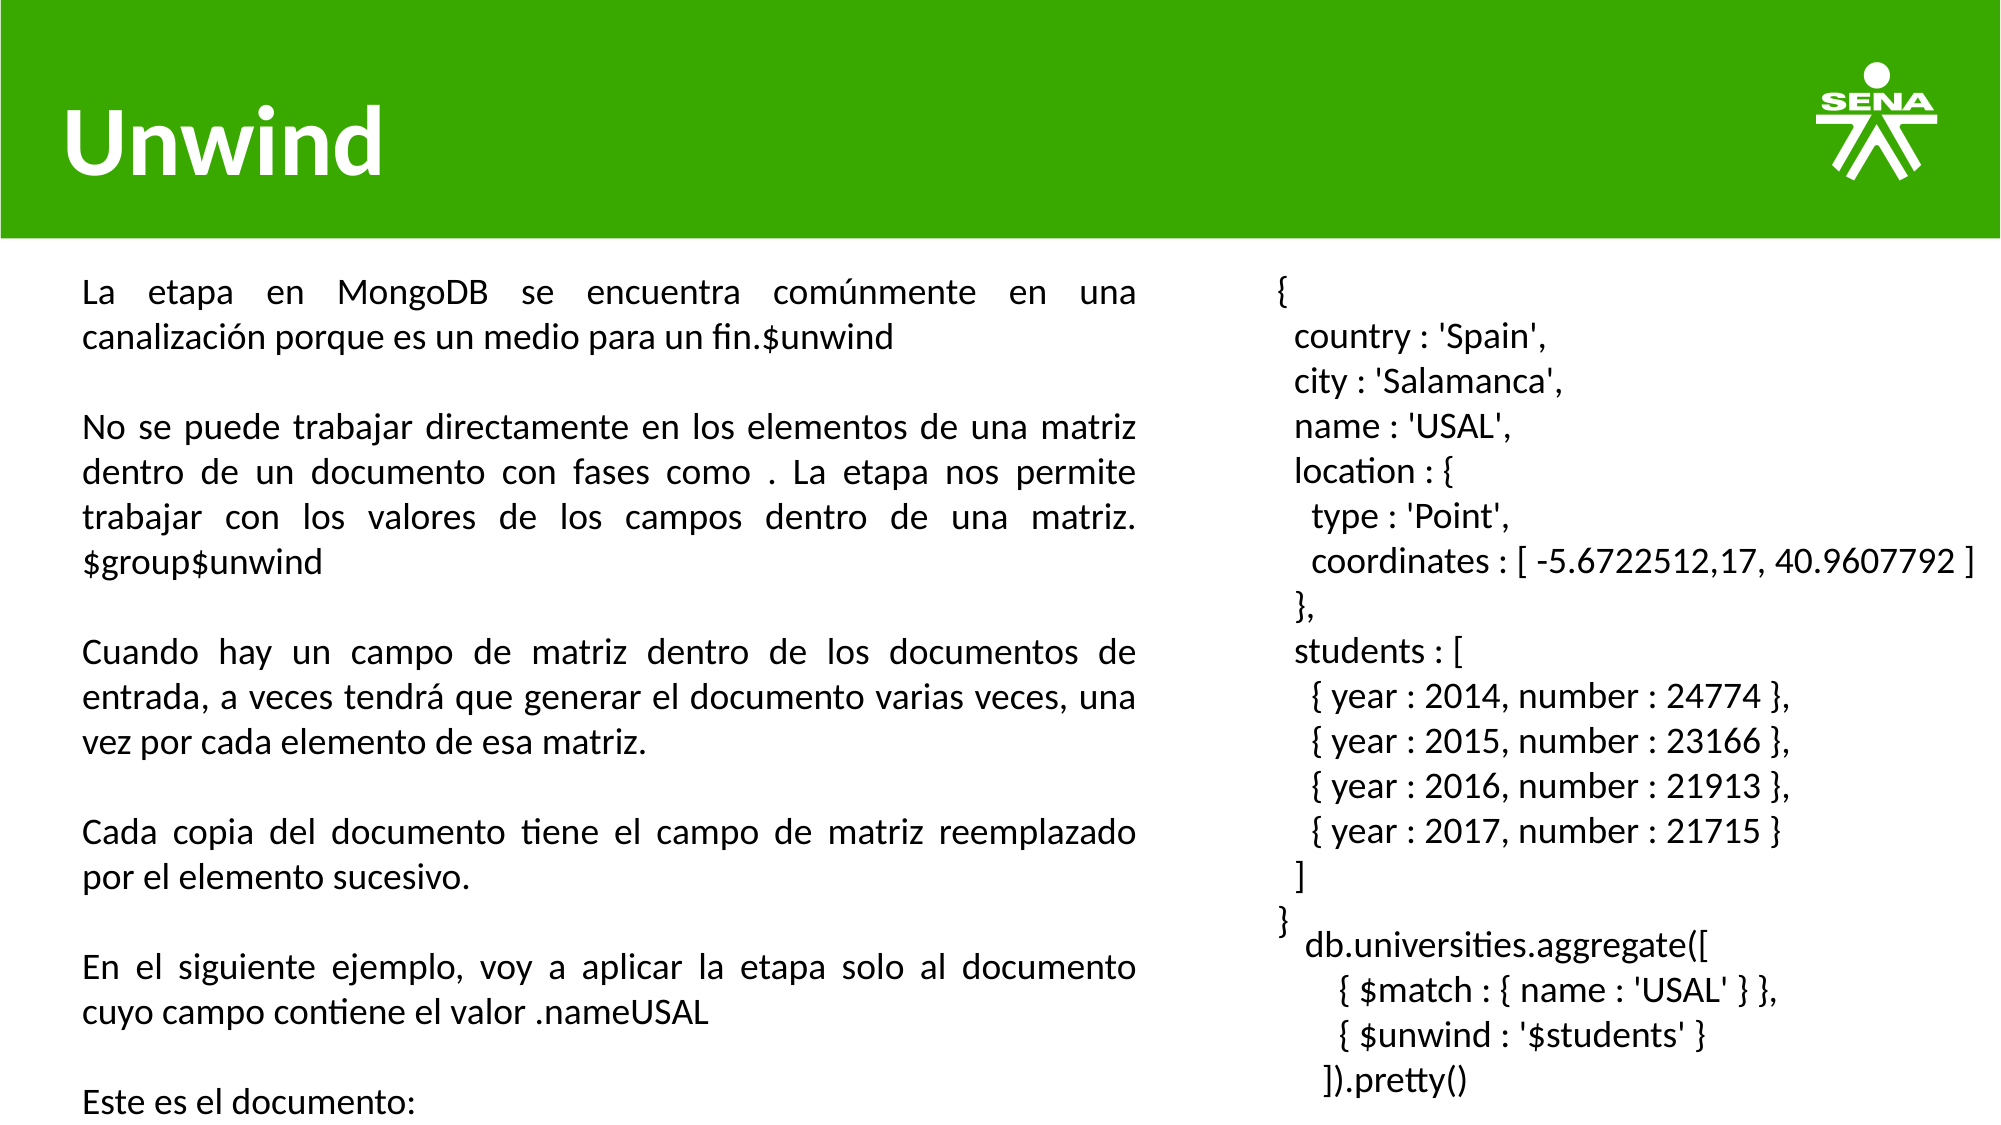

# Unwind
{
  country : 'Spain',
  city : 'Salamanca',
  name : 'USAL',
  location : {
    type : 'Point',
    coordinates : [ -5.6722512,17, 40.9607792 ]
  },
  students : [
    { year : 2014, number : 24774 },
    { year : 2015, number : 23166 },
    { year : 2016, number : 21913 },
    { year : 2017, number : 21715 }
  ]
}
La etapa en MongoDB se encuentra comúnmente en una canalización porque es un medio para un fin.$unwind

No se puede trabajar directamente en los elementos de una matriz dentro de un documento con fases como . La etapa nos permite trabajar con los valores de los campos dentro de una matriz.$group$unwind

Cuando hay un campo de matriz dentro de los documentos de entrada, a veces tendrá que generar el documento varias veces, una vez por cada elemento de esa matriz.

Cada copia del documento tiene el campo de matriz reemplazado por el elemento sucesivo.

En el siguiente ejemplo, voy a aplicar la etapa solo al documento cuyo campo contiene el valor .nameUSAL

Este es el documento:

db.universities.aggregate([
    { $match : { name : 'USAL' } },
    { $unwind : '$students' }
  ]).pretty()